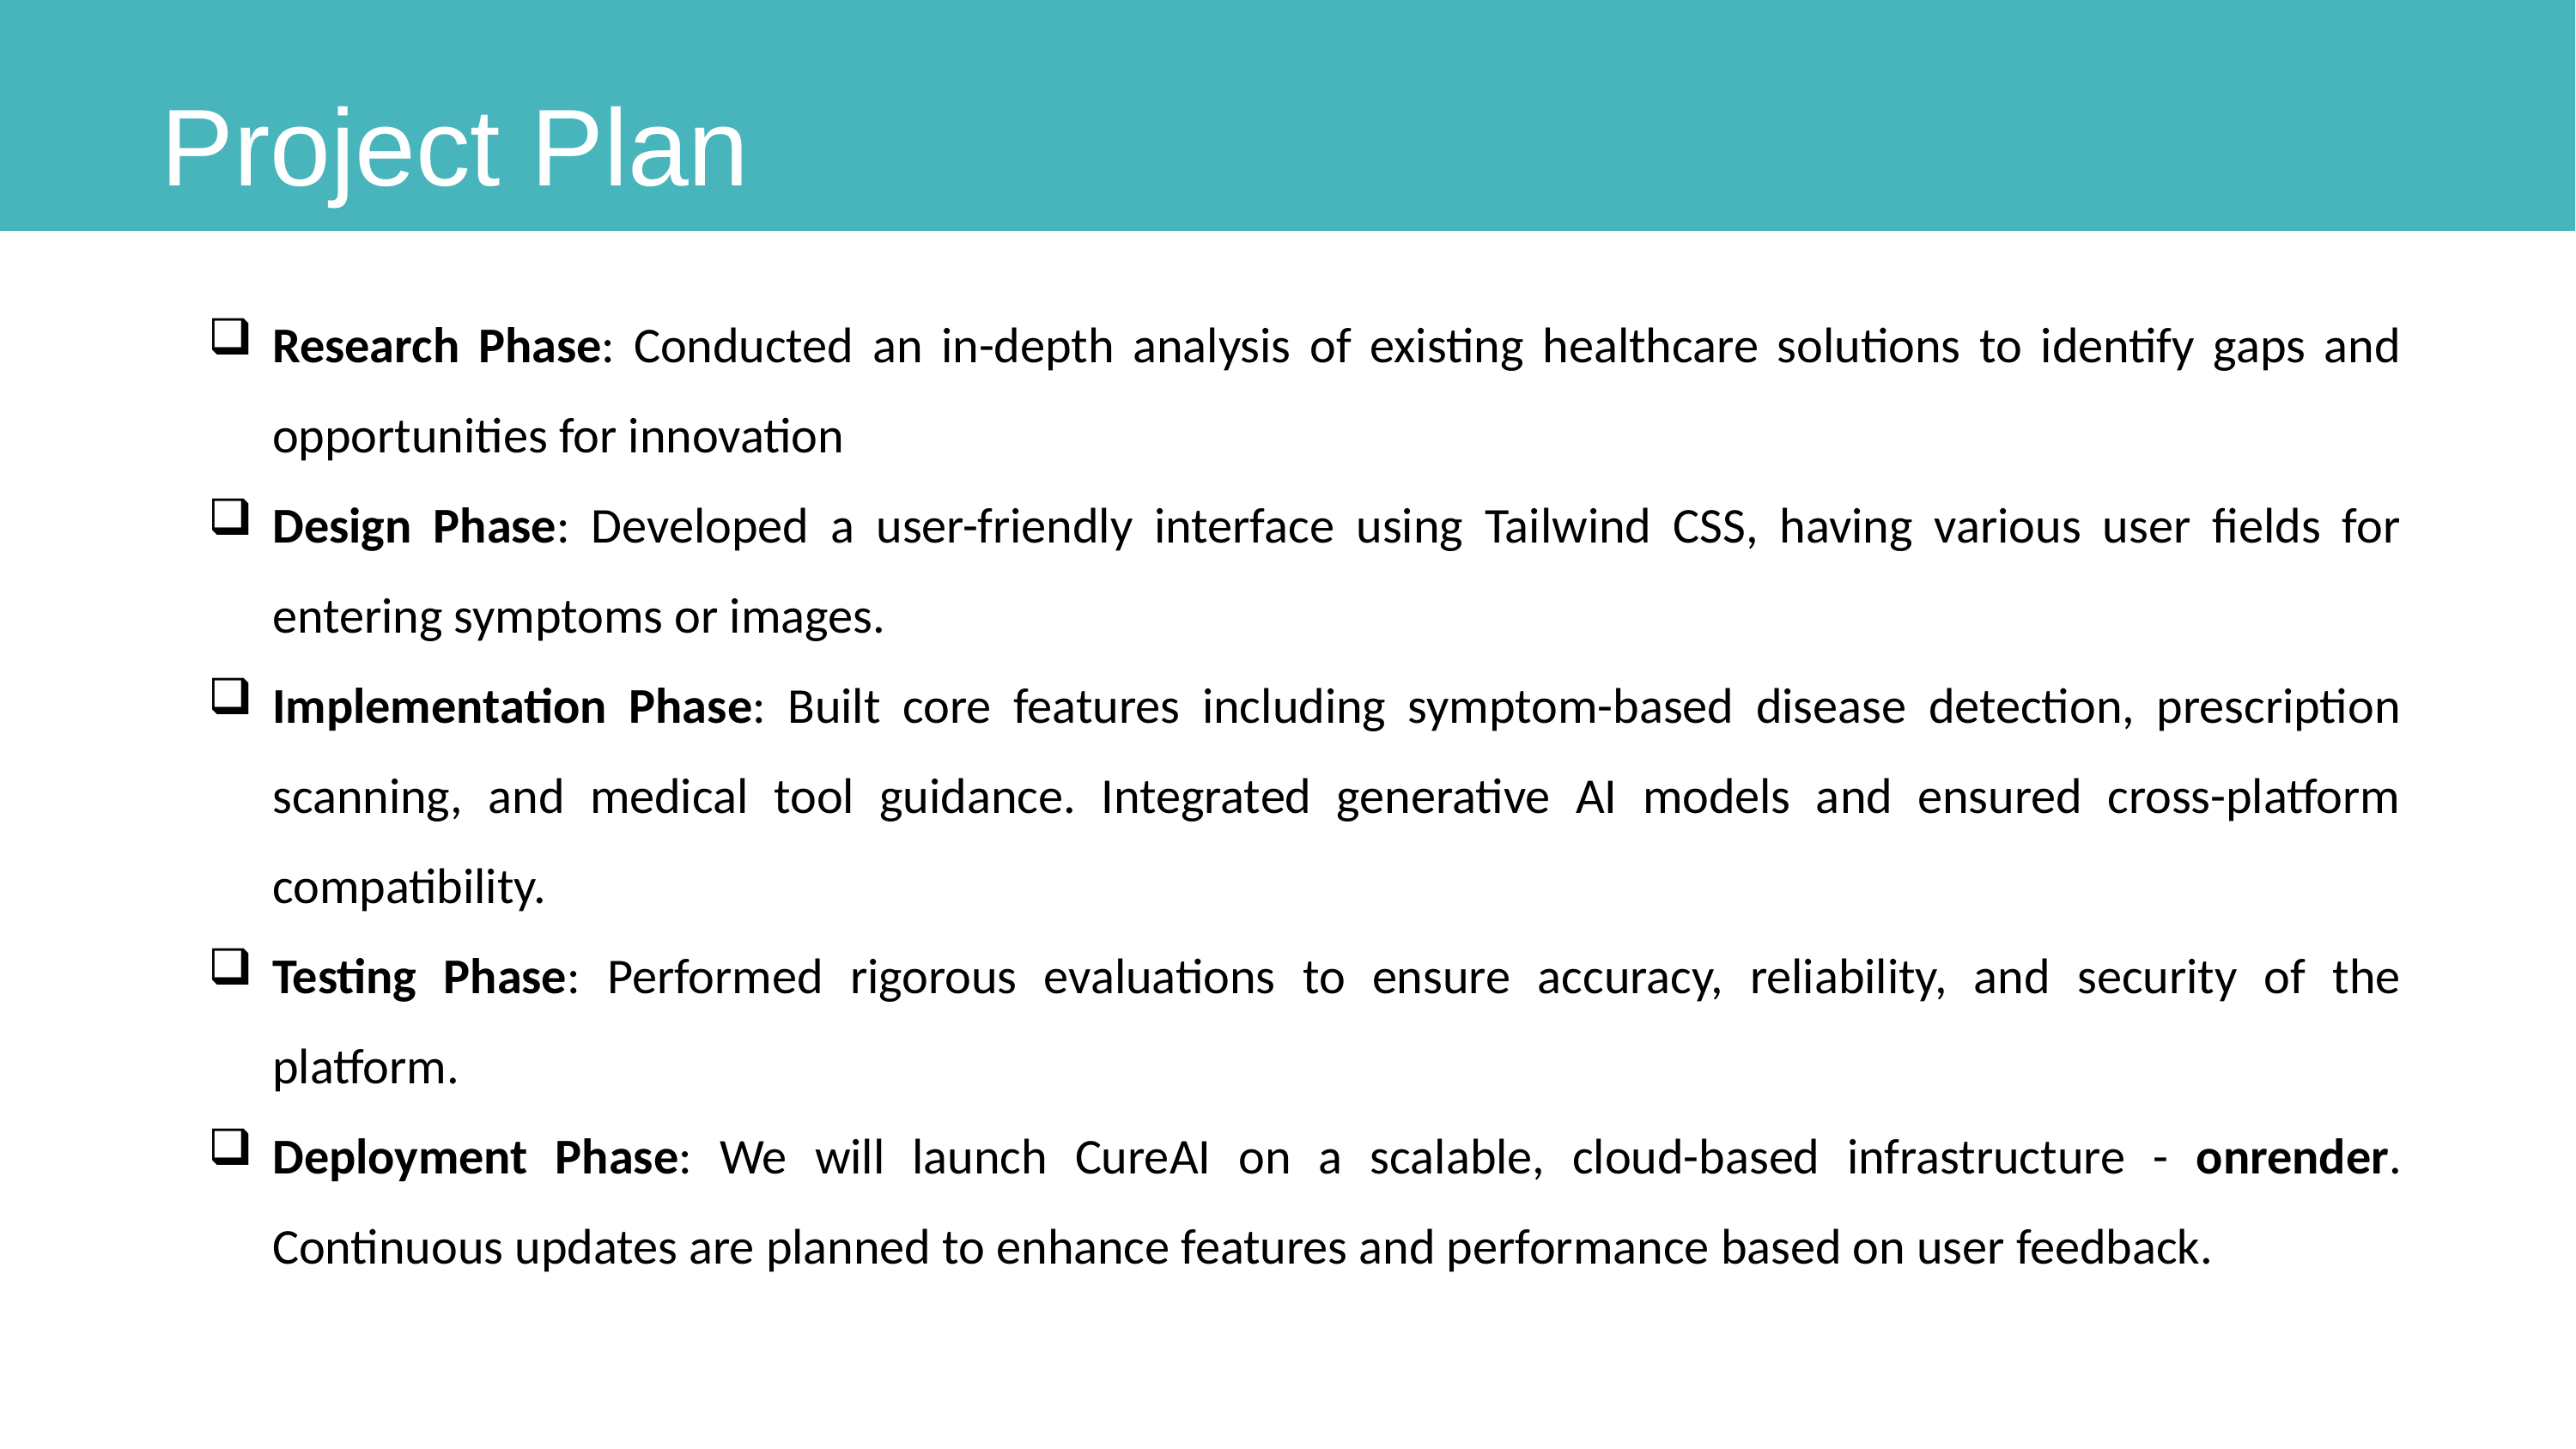

Project Plan
Research Phase: Conducted an in-depth analysis of existing healthcare solutions to identify gaps and opportunities for innovation
Design Phase: Developed a user-friendly interface using Tailwind CSS, having various user fields for entering symptoms or images.
Implementation Phase: Built core features including symptom-based disease detection, prescription scanning, and medical tool guidance. Integrated generative AI models and ensured cross-platform compatibility.
Testing Phase: Performed rigorous evaluations to ensure accuracy, reliability, and security of the platform.
Deployment Phase: We will launch CureAI on a scalable, cloud-based infrastructure - onrender. Continuous updates are planned to enhance features and performance based on user feedback.